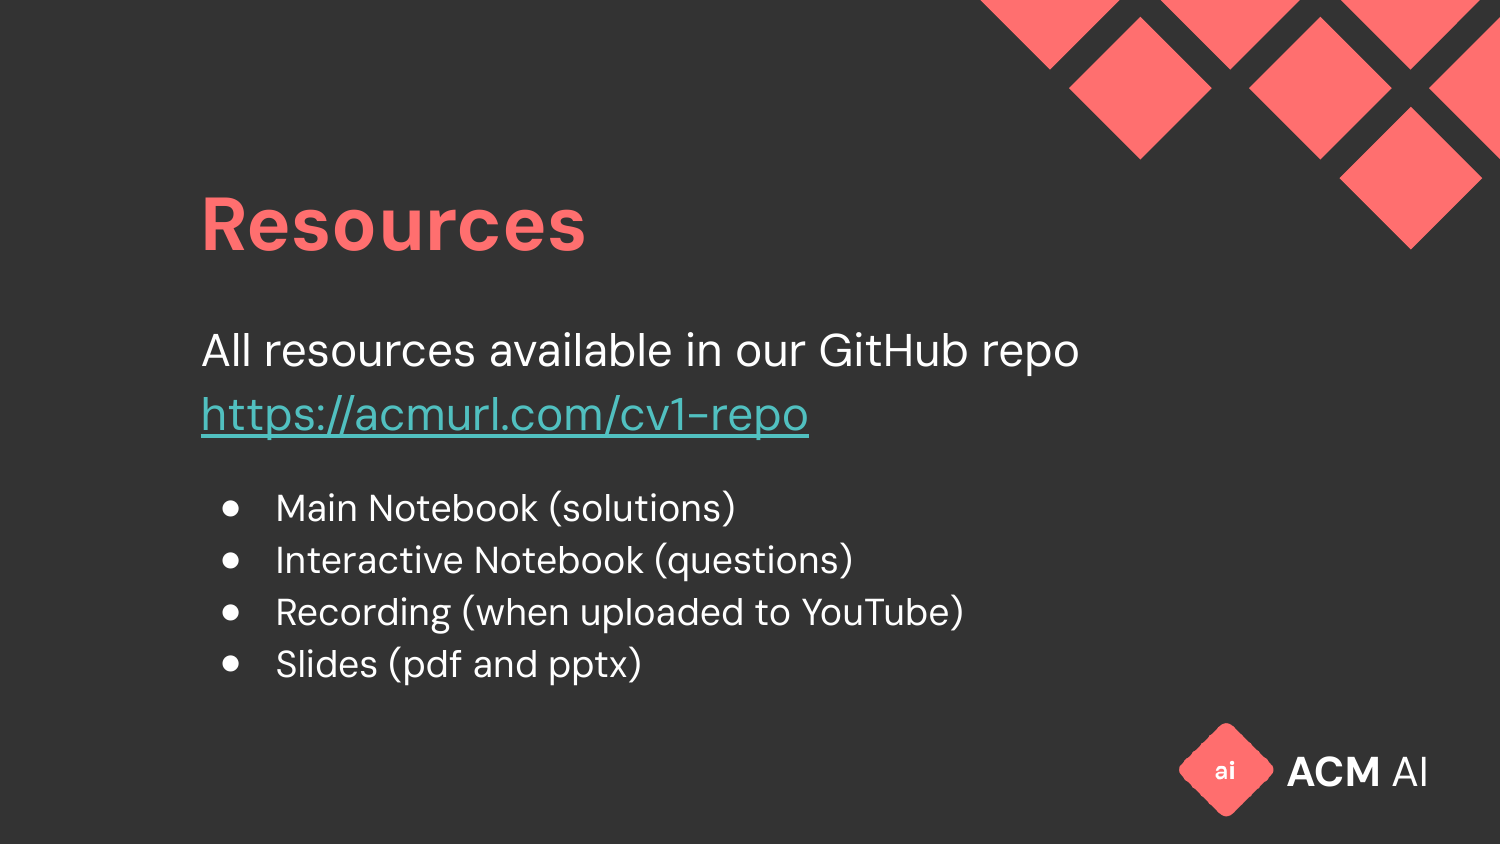

# Resources
All resources available in our GitHub repo
https://acmurl.com/cv1-repo
Main Notebook (solutions)
Interactive Notebook (questions)
Recording (when uploaded to YouTube)
Slides (pdf and pptx)